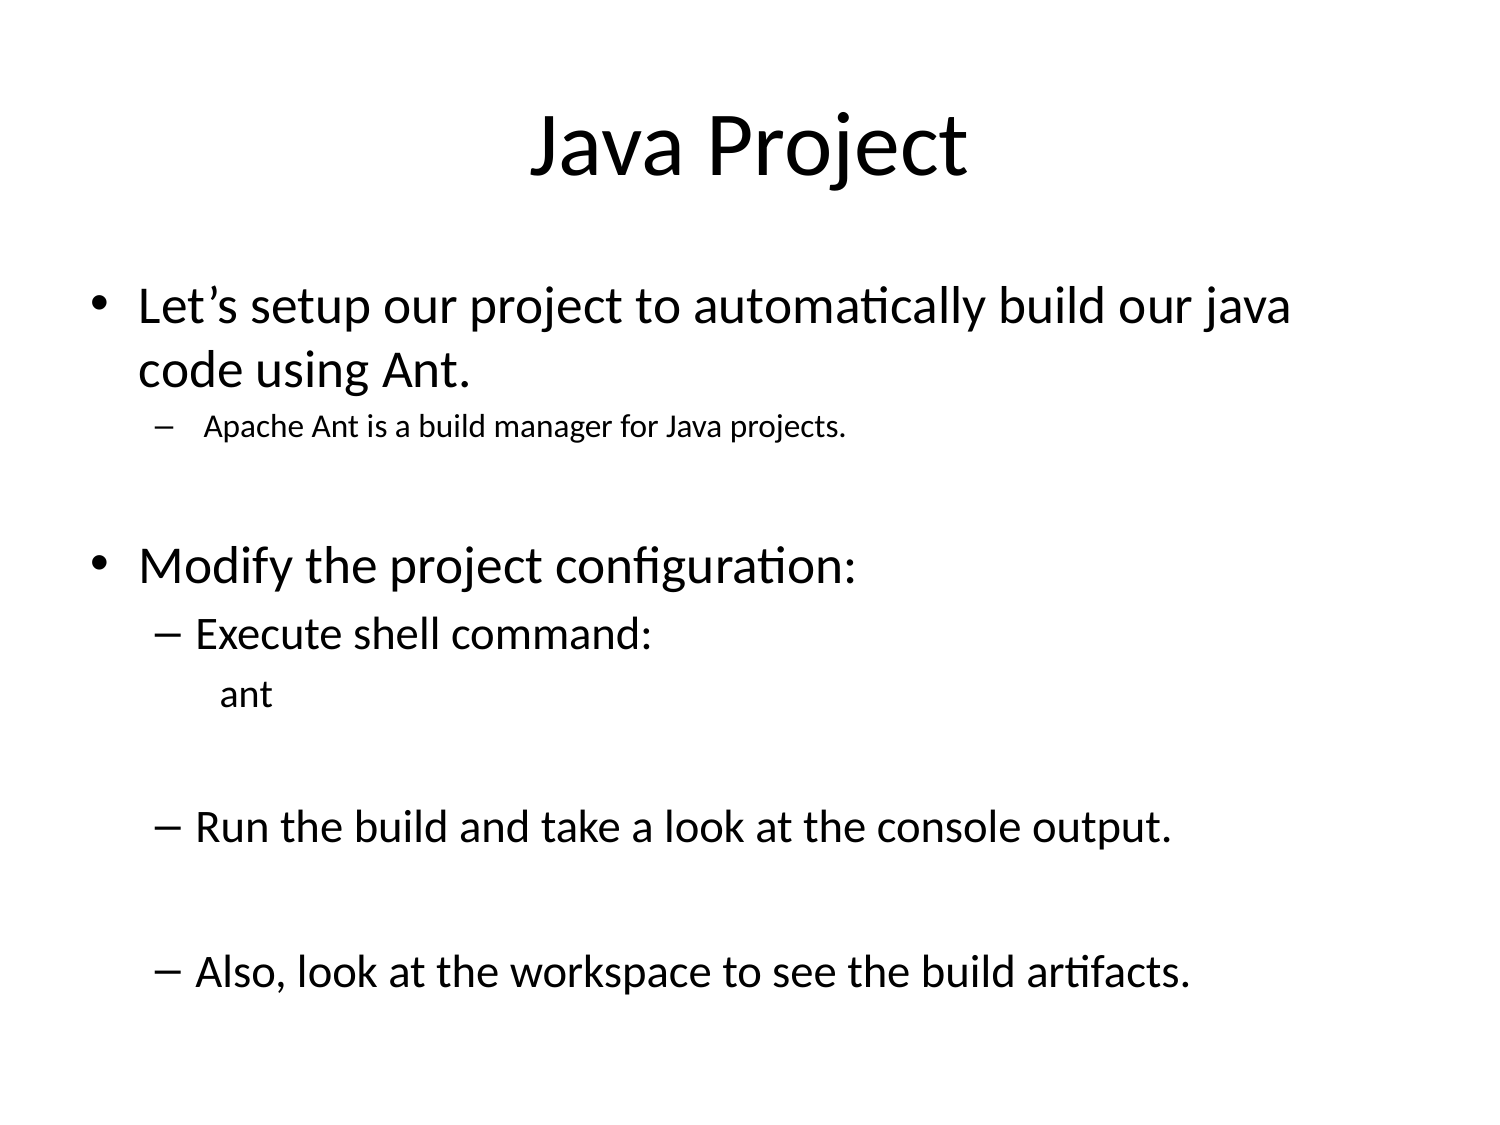

# Java Project
Let’s setup our project to automatically build our java code using Ant.
Apache Ant is a build manager for Java projects.

Modify the project configuration:
Execute shell command:
ant

Run the build and take a look at the console output.

Also, look at the workspace to see the build artifacts.